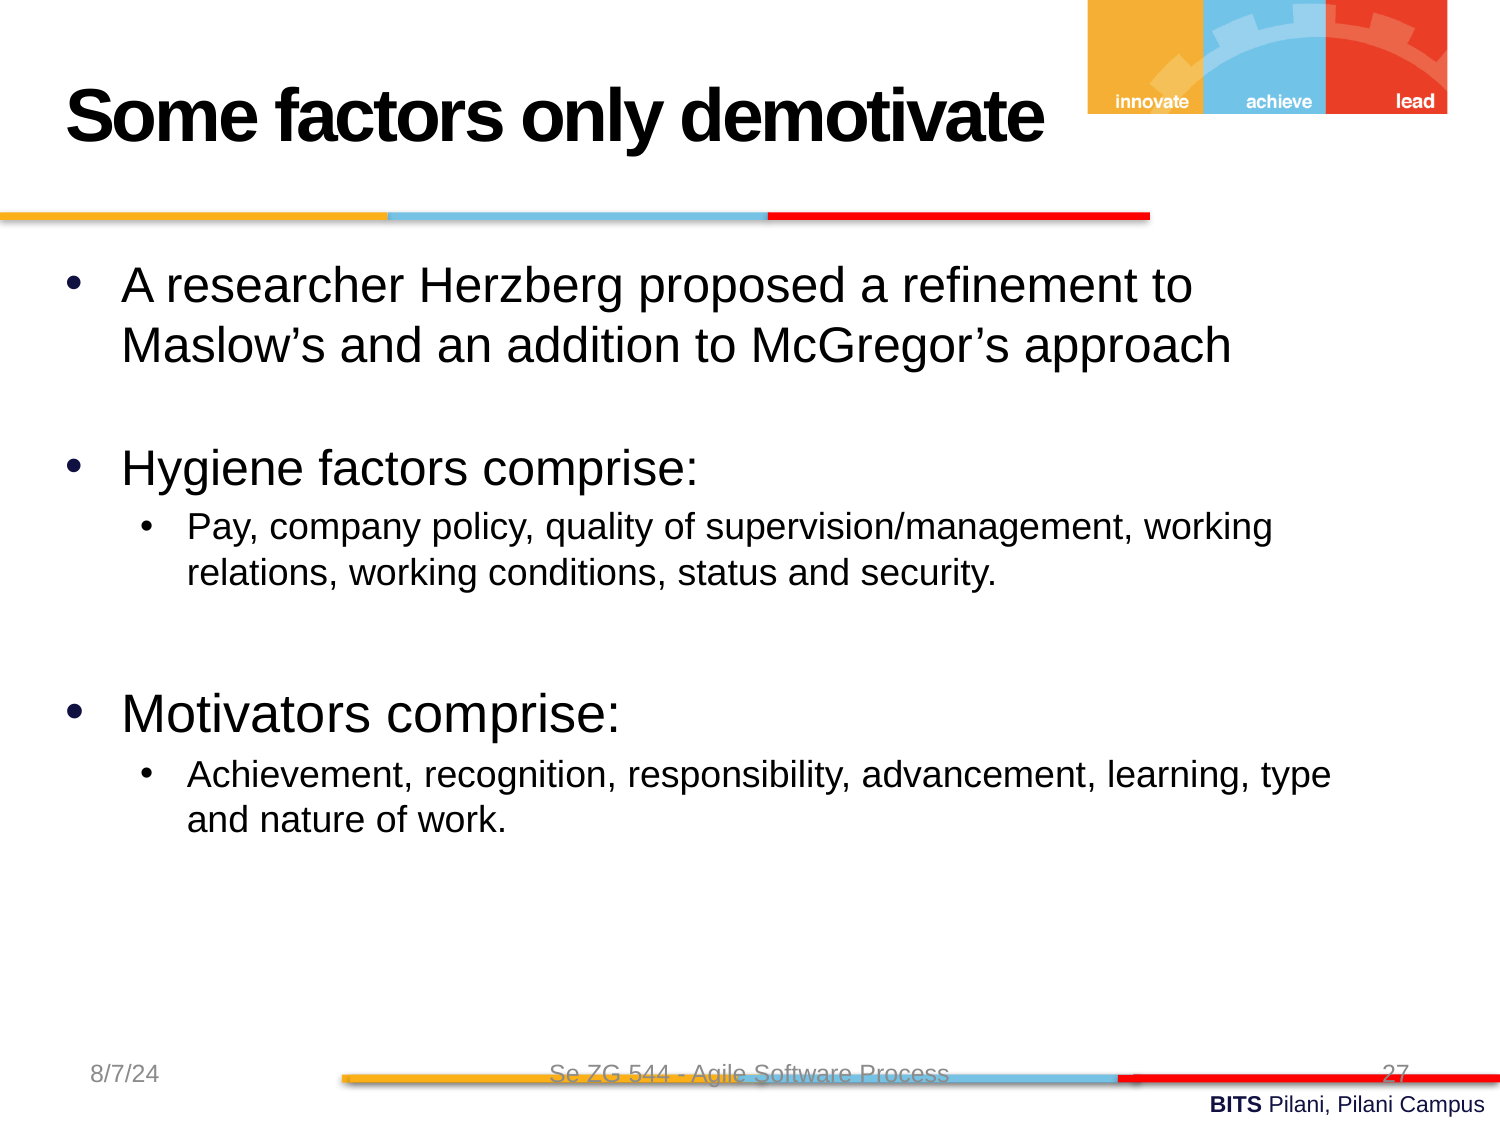

Some factors only demotivate
A researcher Herzberg proposed a refinement to Maslow’s and an addition to McGregor’s approach

Hygiene factors comprise:
Pay, company policy, quality of supervision/management, working relations, working conditions, status and security.

Motivators comprise:
Achievement, recognition, responsibility, advancement, learning, type and nature of work.
8/7/24
Se ZG 544 - Agile Software Process
27